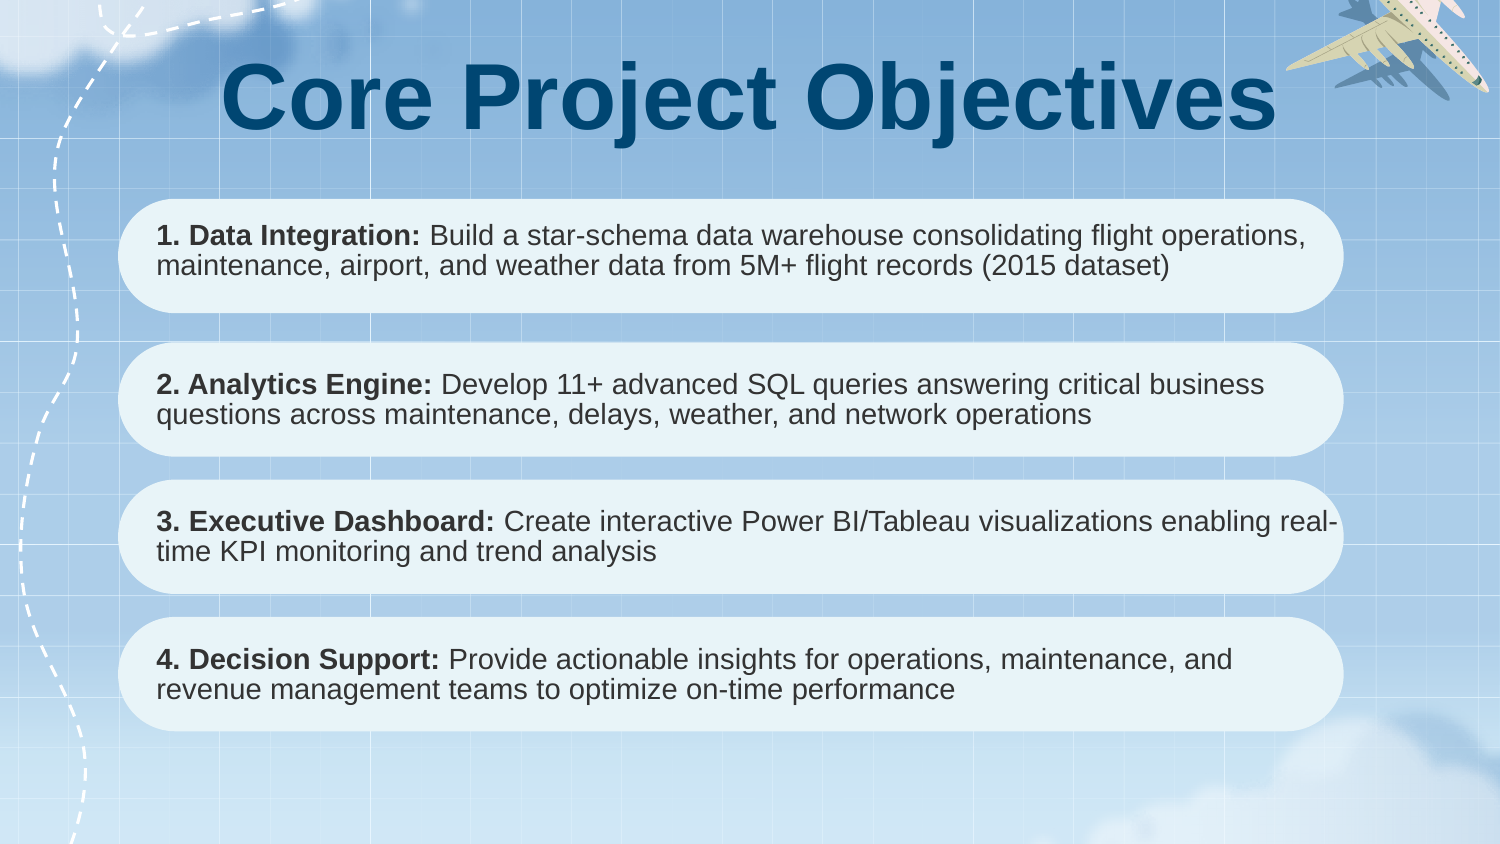

# Core Project Objectives

1. Data Integration: Build a star-schema data warehouse consolidating flight operations, maintenance, airport, and weather data from 5M+ flight records (2015 dataset)

2. Analytics Engine: Develop 11+ advanced SQL queries answering critical business questions across maintenance, delays, weather, and network operations

3. Executive Dashboard: Create interactive Power BI/Tableau visualizations enabling real-time KPI monitoring and trend analysis

4. Decision Support: Provide actionable insights for operations, maintenance, and revenue management teams to optimize on-time performance